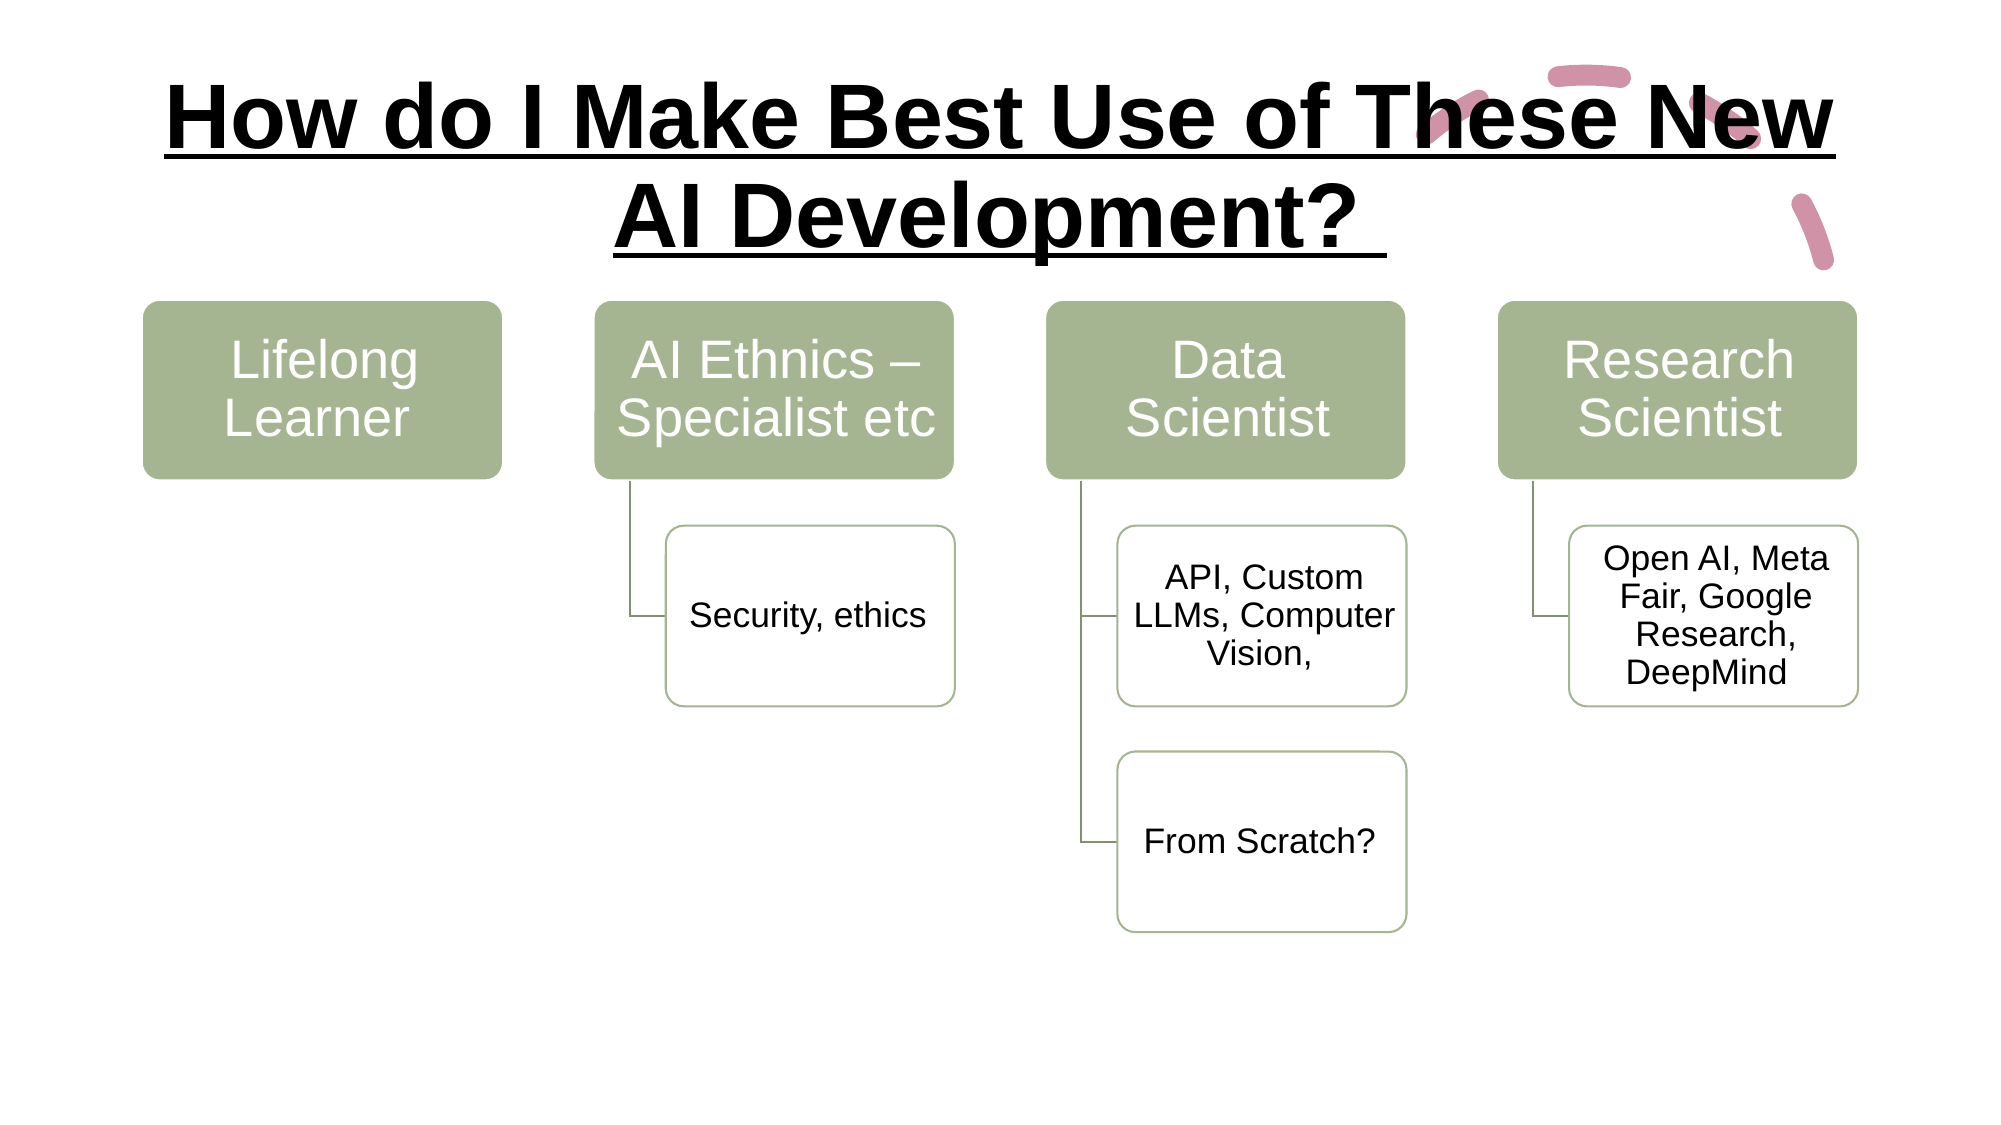

# How do I Make Best Use of These New AI Development?

Lifelong Learner
AI Ethnics – Specialist etc
Security, ethics
Data Scientist
API, Custom LLMs, Computer Vision,
From Scratch?
Research Scientist
Open AI, Meta Fair, Google Research, DeepMind